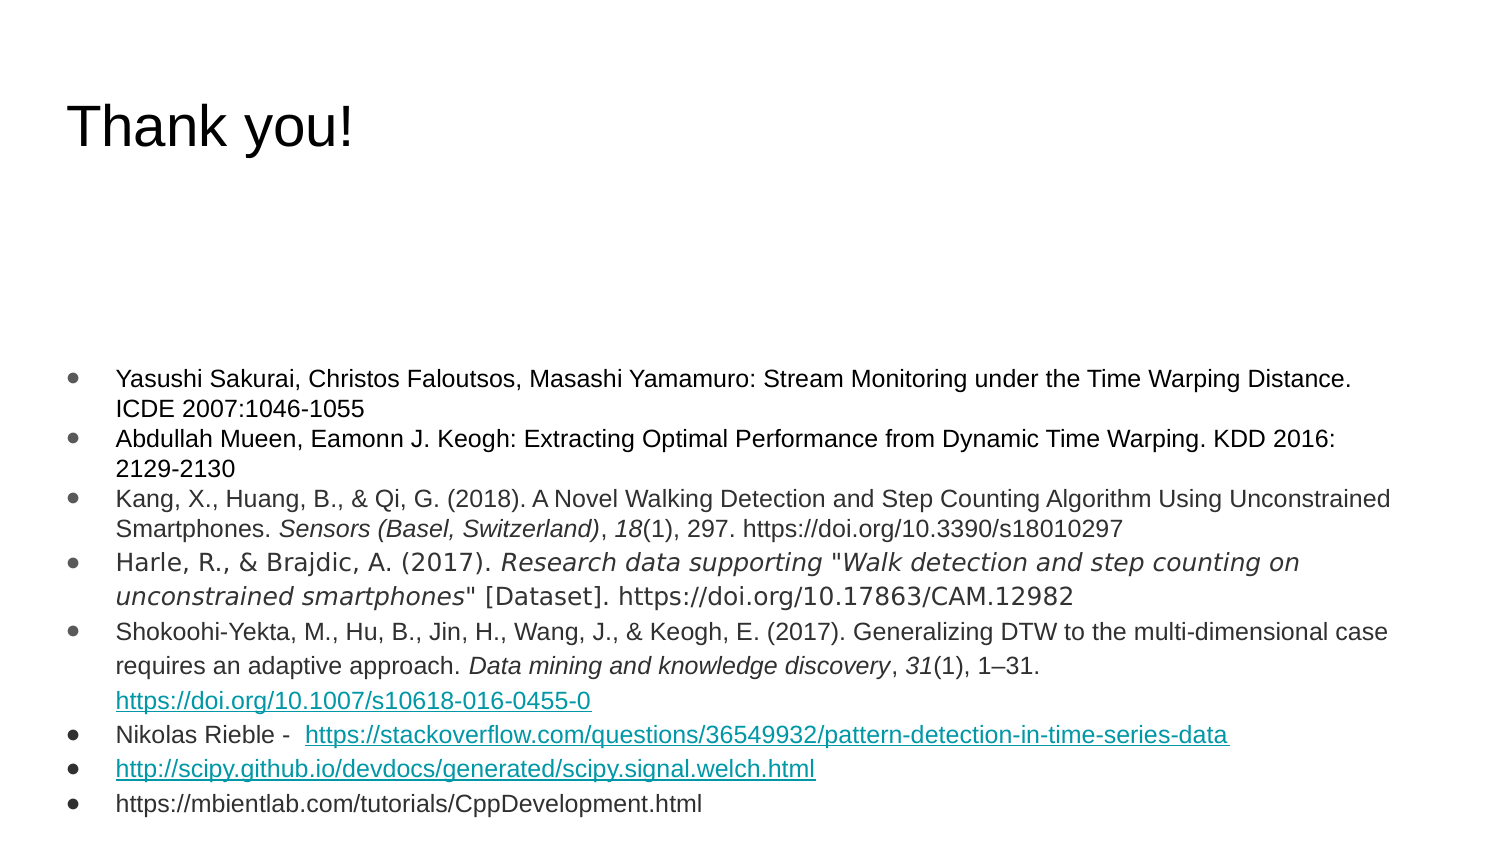

# Thank you!
Yasushi Sakurai, Christos Faloutsos, Masashi Yamamuro: Stream Monitoring under the Time Warping Distance. ICDE 2007:1046-1055
Abdullah Mueen, Eamonn J. Keogh: Extracting Optimal Performance from Dynamic Time Warping. KDD 2016: 2129-2130
Kang, X., Huang, B., & Qi, G. (2018). A Novel Walking Detection and Step Counting Algorithm Using Unconstrained Smartphones. Sensors (Basel, Switzerland), 18(1), 297. https://doi.org/10.3390/s18010297
Harle, R., & Brajdic, A. (2017). Research data supporting "Walk detection and step counting on unconstrained smartphones" [Dataset]. https://doi.org/10.17863/CAM.12982
Shokoohi-Yekta, M., Hu, B., Jin, H., Wang, J., & Keogh, E. (2017). Generalizing DTW to the multi-dimensional case requires an adaptive approach. Data mining and knowledge discovery, 31(1), 1–31. https://doi.org/10.1007/s10618-016-0455-0
Nikolas Rieble -  https://stackoverflow.com/questions/36549932/pattern-detection-in-time-series-data
http://scipy.github.io/devdocs/generated/scipy.signal.welch.html
https://mbientlab.com/tutorials/CppDevelopment.html